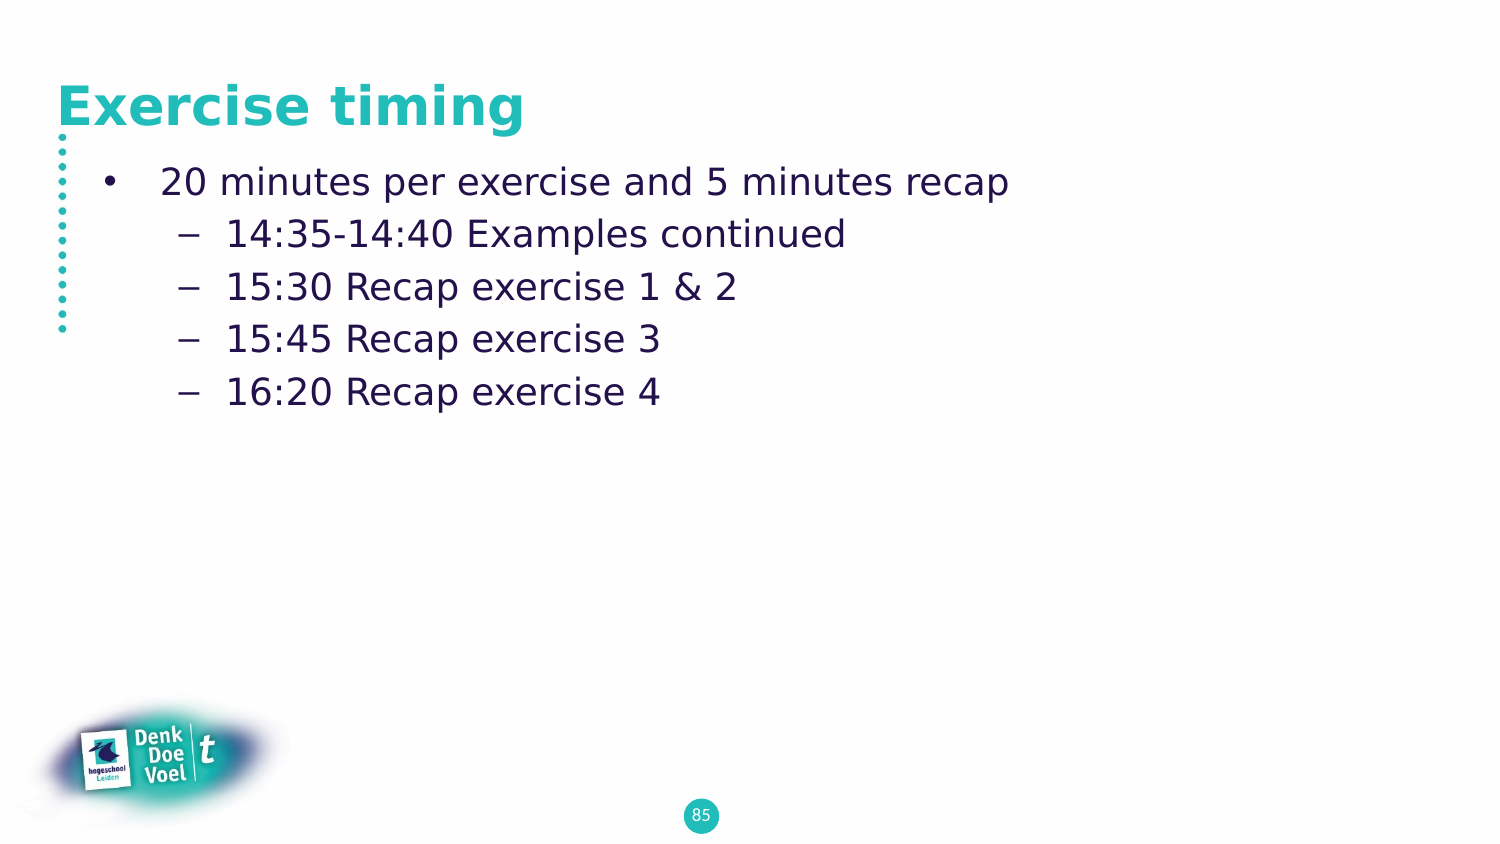

# Exercise timing
20 minutes per exercise and 5 minutes recap
14:35-14:40 Examples continued
15:30 Recap exercise 1 & 2
15:45 Recap exercise 3
16:20 Recap exercise 4